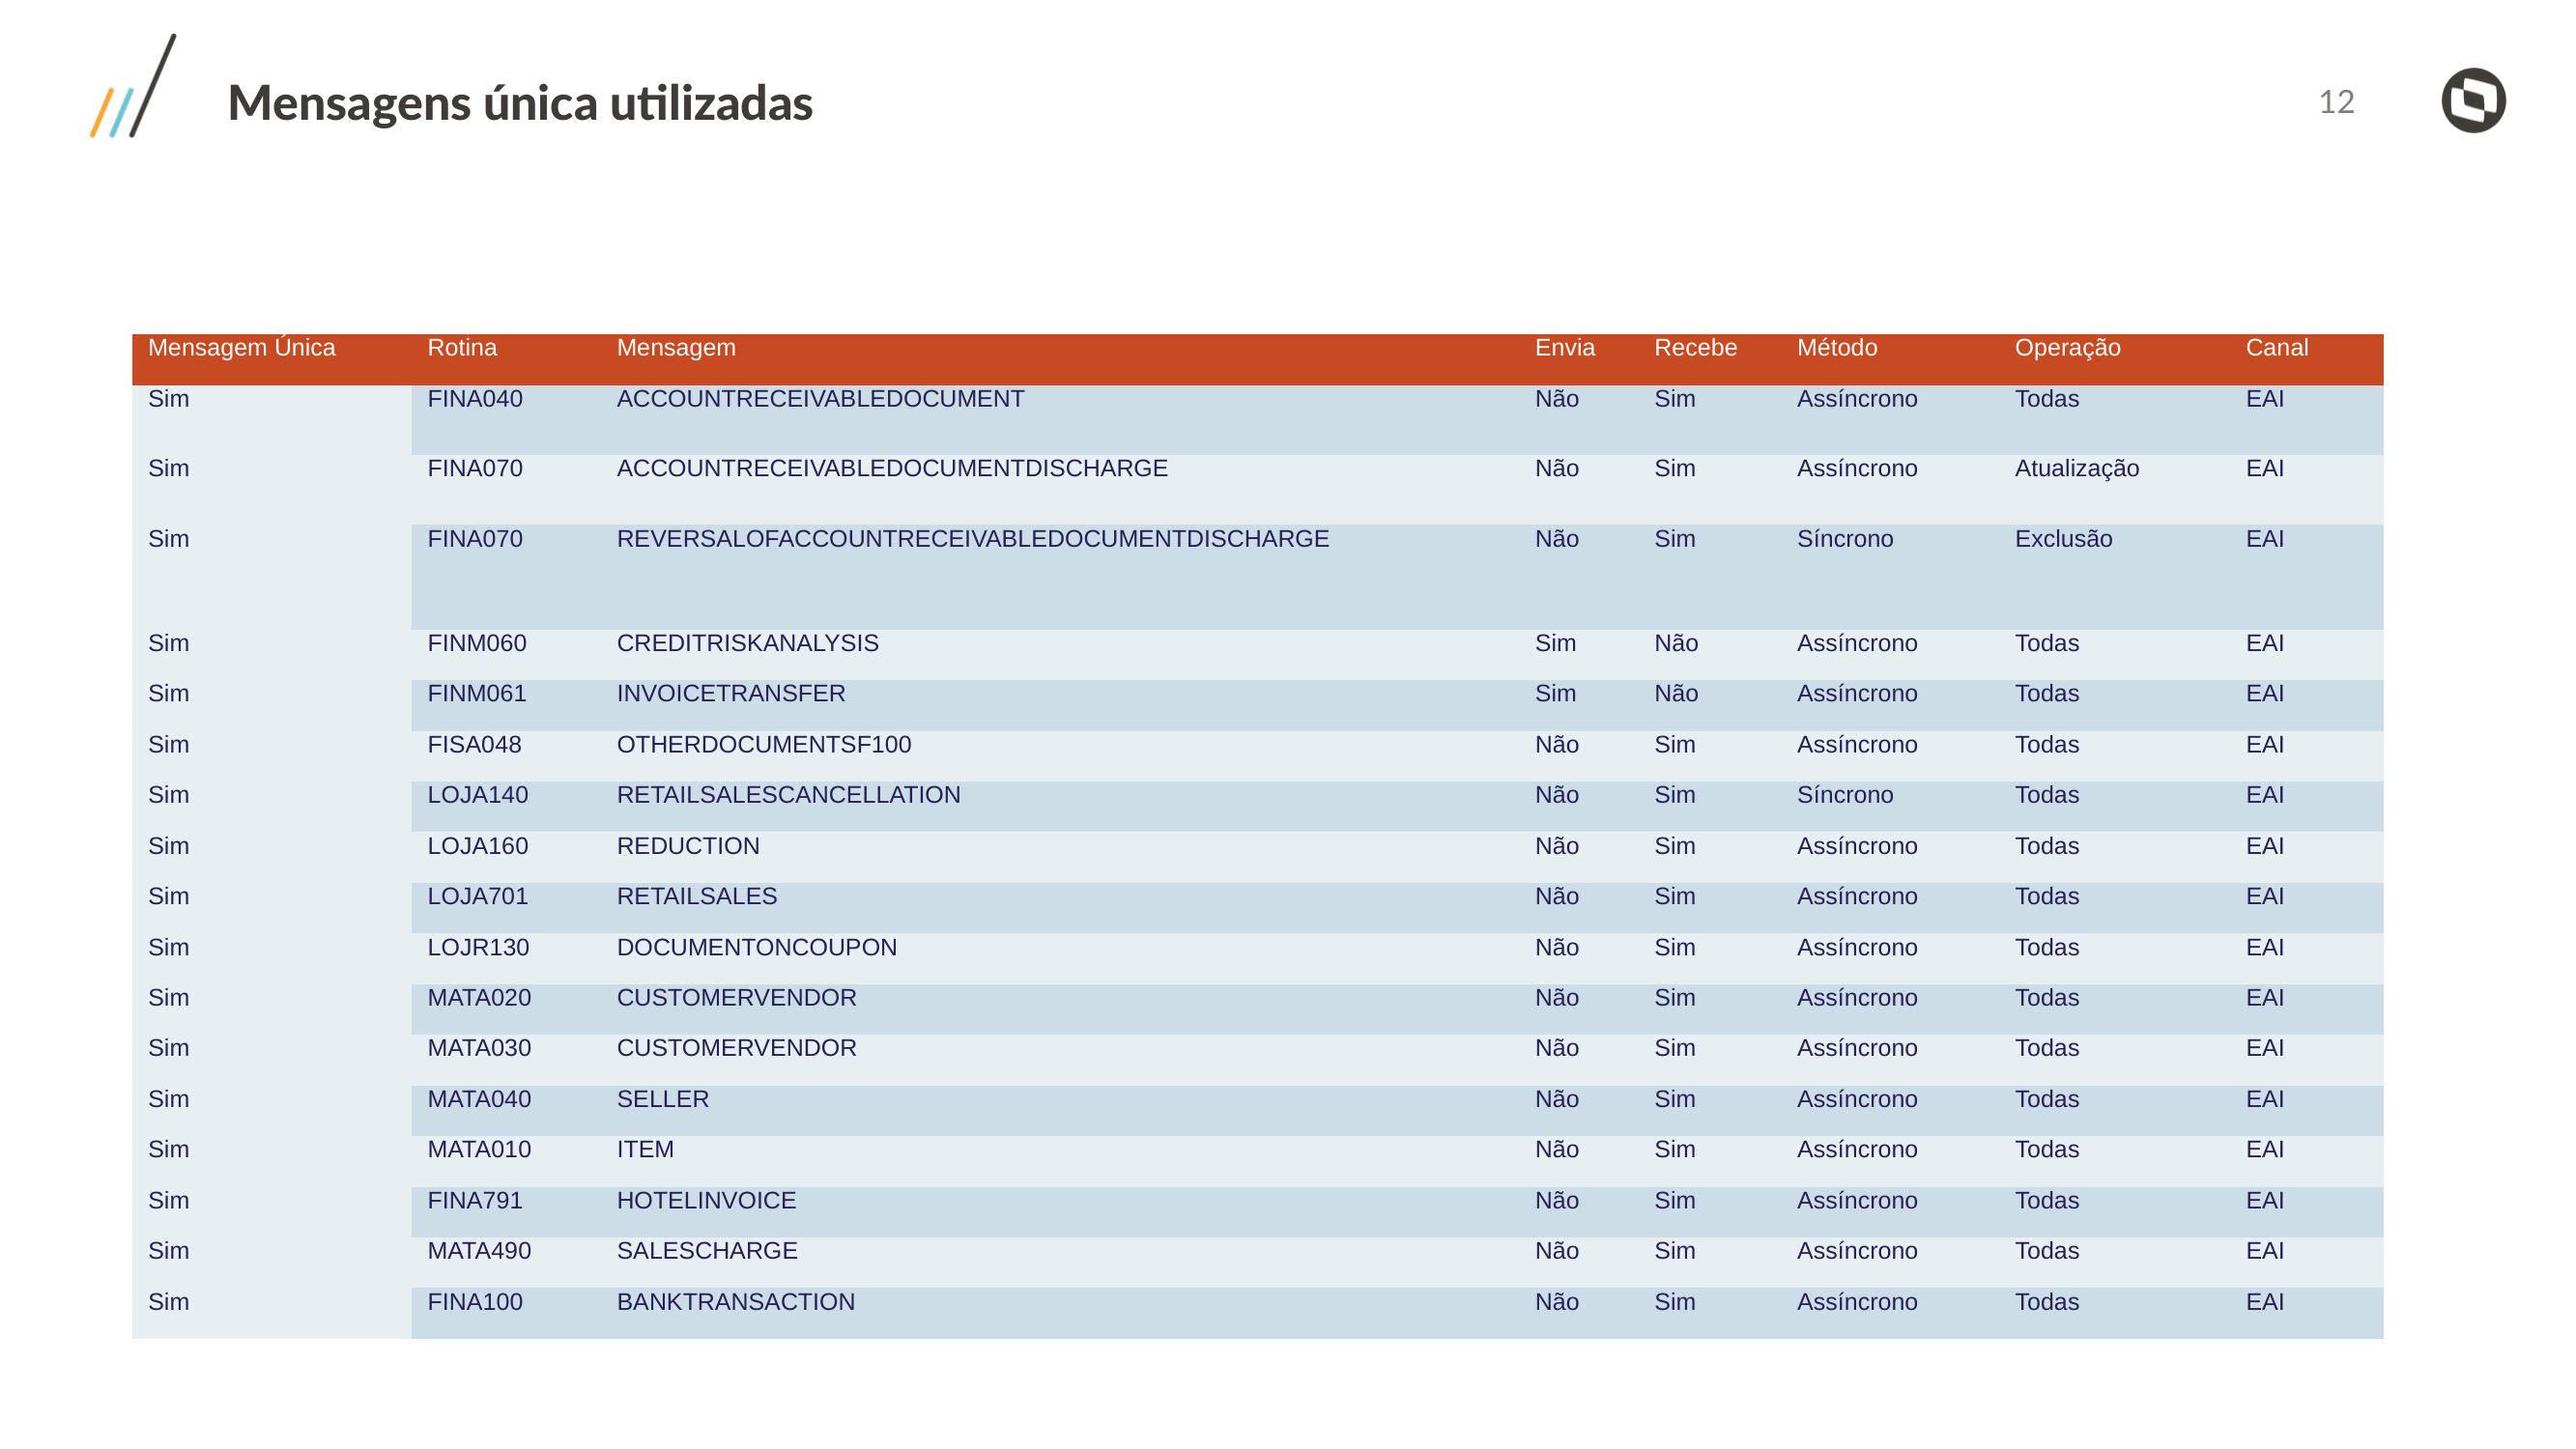

Mensagens única utilizadas
| Mensagem Única | Rotina | Mensagem | Envia | Recebe | Método | Operação | Canal |
| --- | --- | --- | --- | --- | --- | --- | --- |
| Sim | FINA040 | ACCOUNTRECEIVABLEDOCUMENT | Não | Sim | Assíncrono | Todas | EAI |
| Sim | FINA070 | ACCOUNTRECEIVABLEDOCUMENTDISCHARGE | Não | Sim | Assíncrono | Atualização | EAI |
| Sim | FINA070 | REVERSALOFACCOUNTRECEIVABLEDOCUMENTDISCHARGE | Não | Sim | Síncrono | Exclusão | EAI |
| Sim | FINM060 | CREDITRISKANALYSIS | Sim | Não | Assíncrono | Todas | EAI |
| Sim | FINM061 | INVOICETRANSFER | Sim | Não | Assíncrono | Todas | EAI |
| Sim | FISA048 | OTHERDOCUMENTSF100 | Não | Sim | Assíncrono | Todas | EAI |
| Sim | LOJA140 | RETAILSALESCANCELLATION | Não | Sim | Síncrono | Todas | EAI |
| Sim | LOJA160 | REDUCTION | Não | Sim | Assíncrono | Todas | EAI |
| Sim | LOJA701 | RETAILSALES | Não | Sim | Assíncrono | Todas | EAI |
| Sim | LOJR130 | DOCUMENTONCOUPON | Não | Sim | Assíncrono | Todas | EAI |
| Sim | MATA020 | CUSTOMERVENDOR | Não | Sim | Assíncrono | Todas | EAI |
| Sim | MATA030 | CUSTOMERVENDOR | Não | Sim | Assíncrono | Todas | EAI |
| Sim | MATA040 | SELLER | Não | Sim | Assíncrono | Todas | EAI |
| Sim | MATA010 | ITEM | Não | Sim | Assíncrono | Todas | EAI |
| Sim | FINA791 | HOTELINVOICE | Não | Sim | Assíncrono | Todas | EAI |
| Sim | MATA490 | SALESCHARGE | Não | Sim | Assíncrono | Todas | EAI |
| Sim | FINA100 | BANKTRANSACTION | Não | Sim | Assíncrono | Todas | EAI |